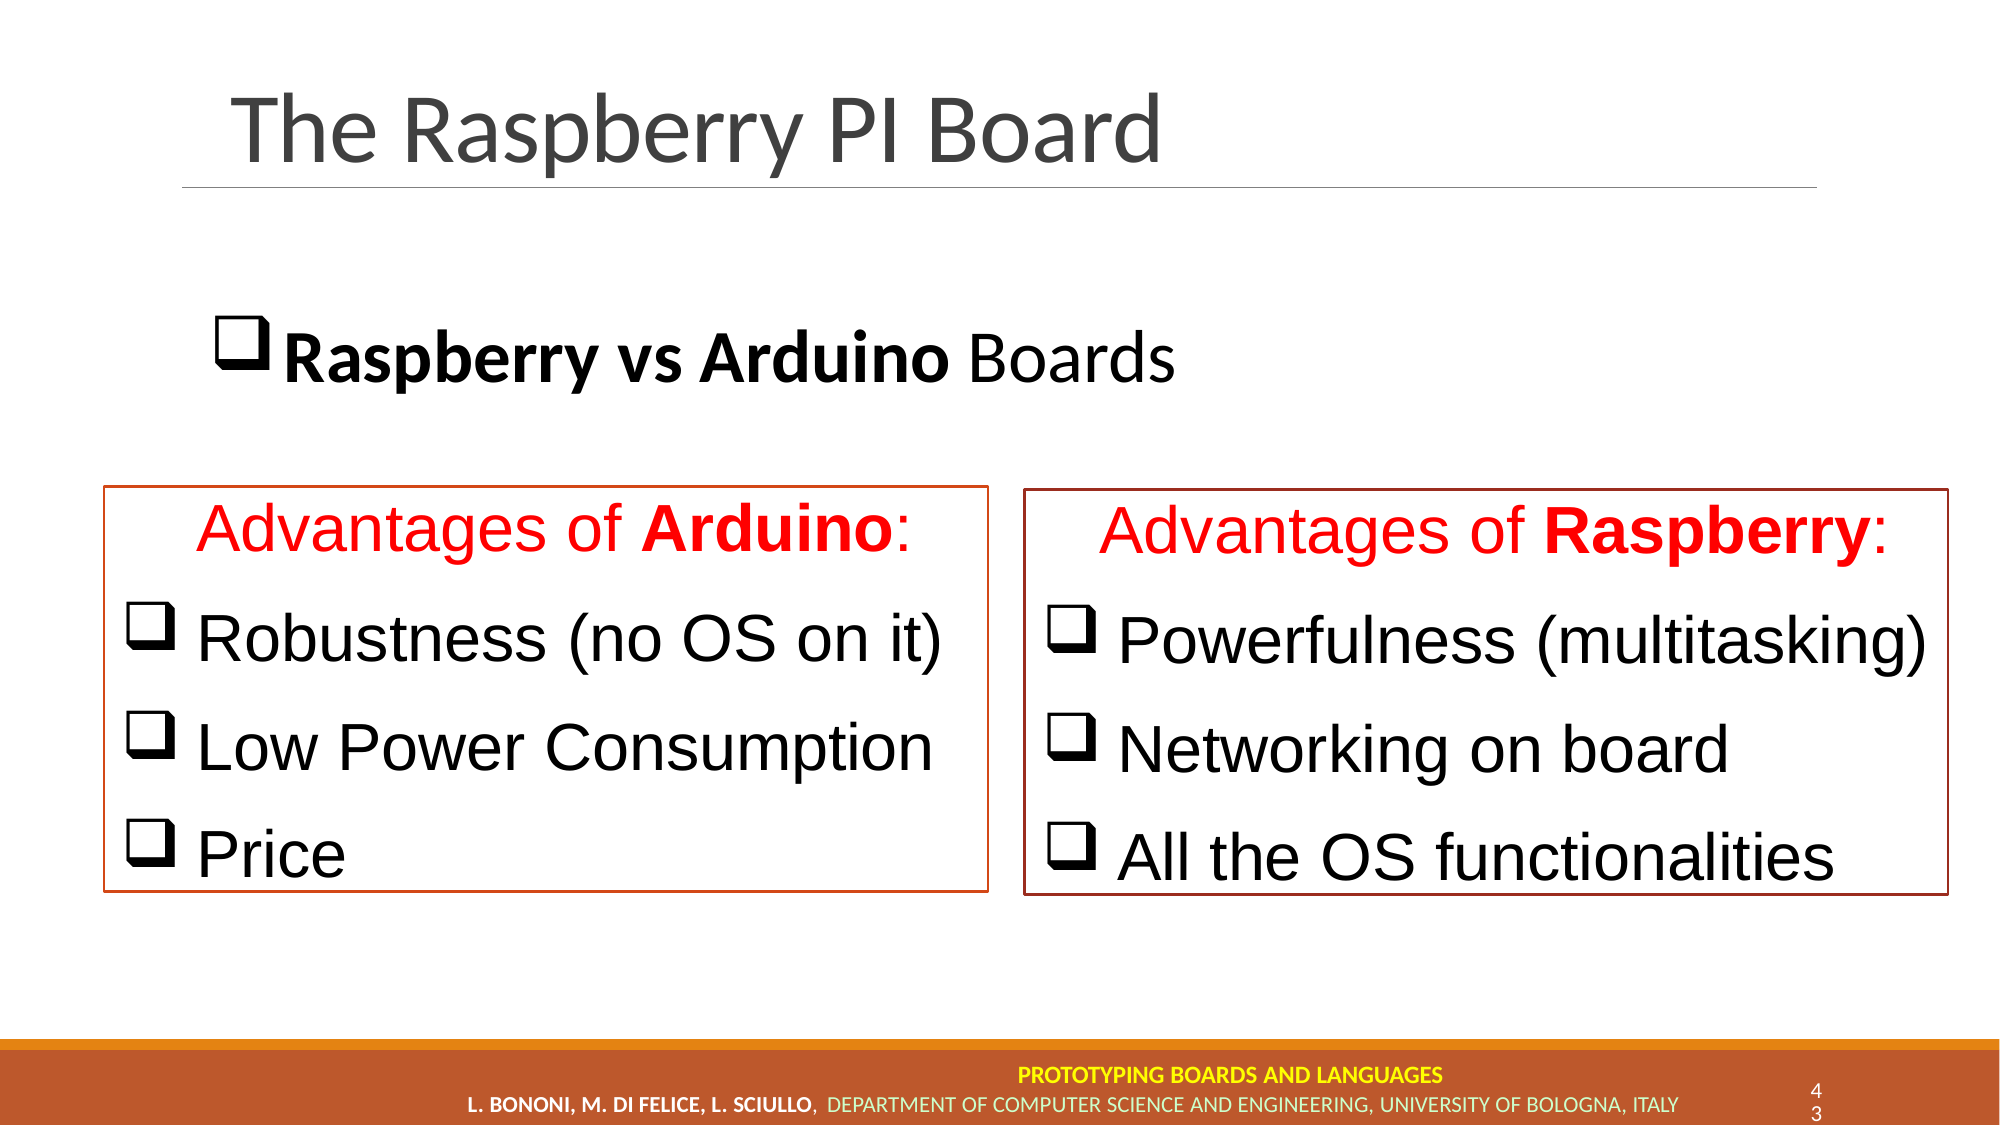

# The Raspberry PI Board
Raspberry vs Arduino Boards
Advantages of Arduino:
Robustness (no OS on it)
Low Power Consumption
Price
Advantages of Raspberry:
Powerfulness (multitasking)
Networking on board
All the OS functionalities
PROTOTYPING BOARDS AND LANGUAGES
L. BONONI, M. DI FELICE, L. SCIULLO, DEPARTMENT OF COMPUTER SCIENCE AND ENGINEERING, UNIVERSITY OF BOLOGNA, ITALY
43